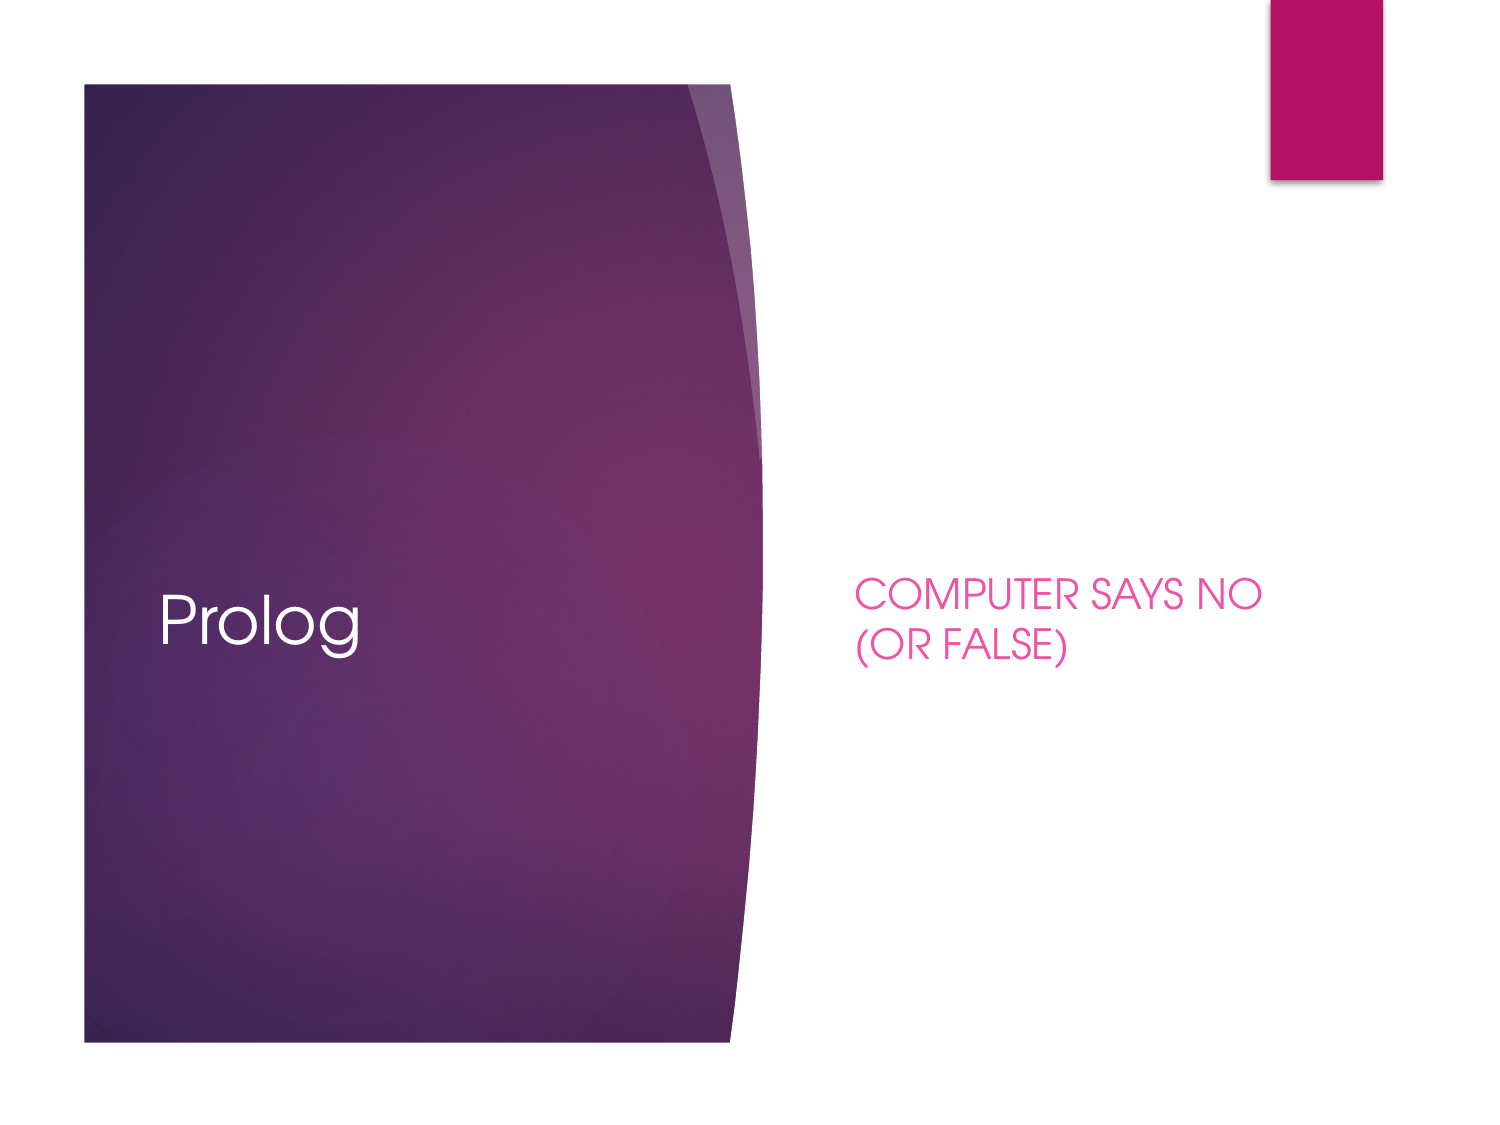

# Prolog
Computer says no (or false)